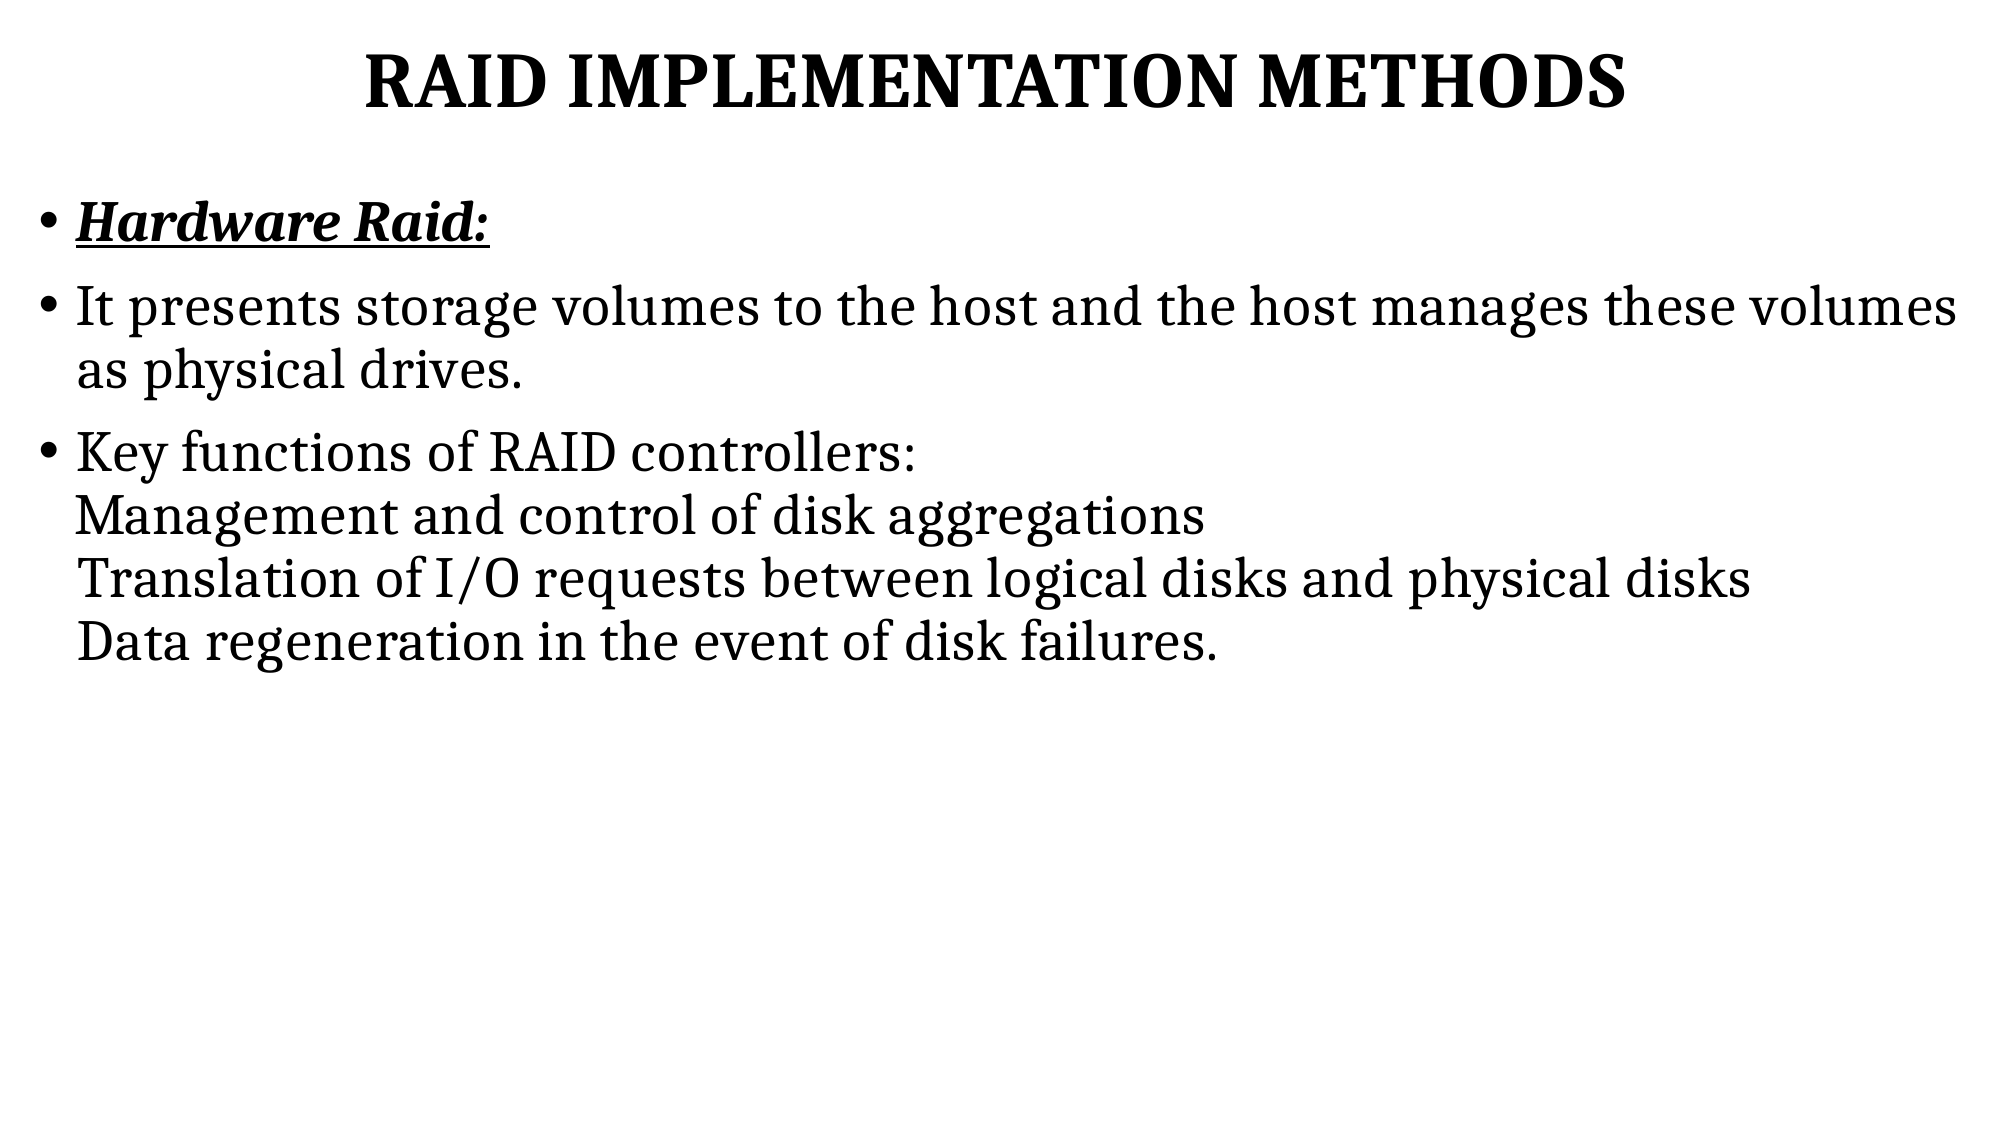

# RAID IMPLEMENTATION METHODS
Hardware Raid:
It presents storage volumes to the host and the host manages these volumes as physical drives.
Key functions of RAID controllers:
Management and control of disk aggregations
Translation of I/O requests between logical disks and physical disks
Data regeneration in the event of disk failures.